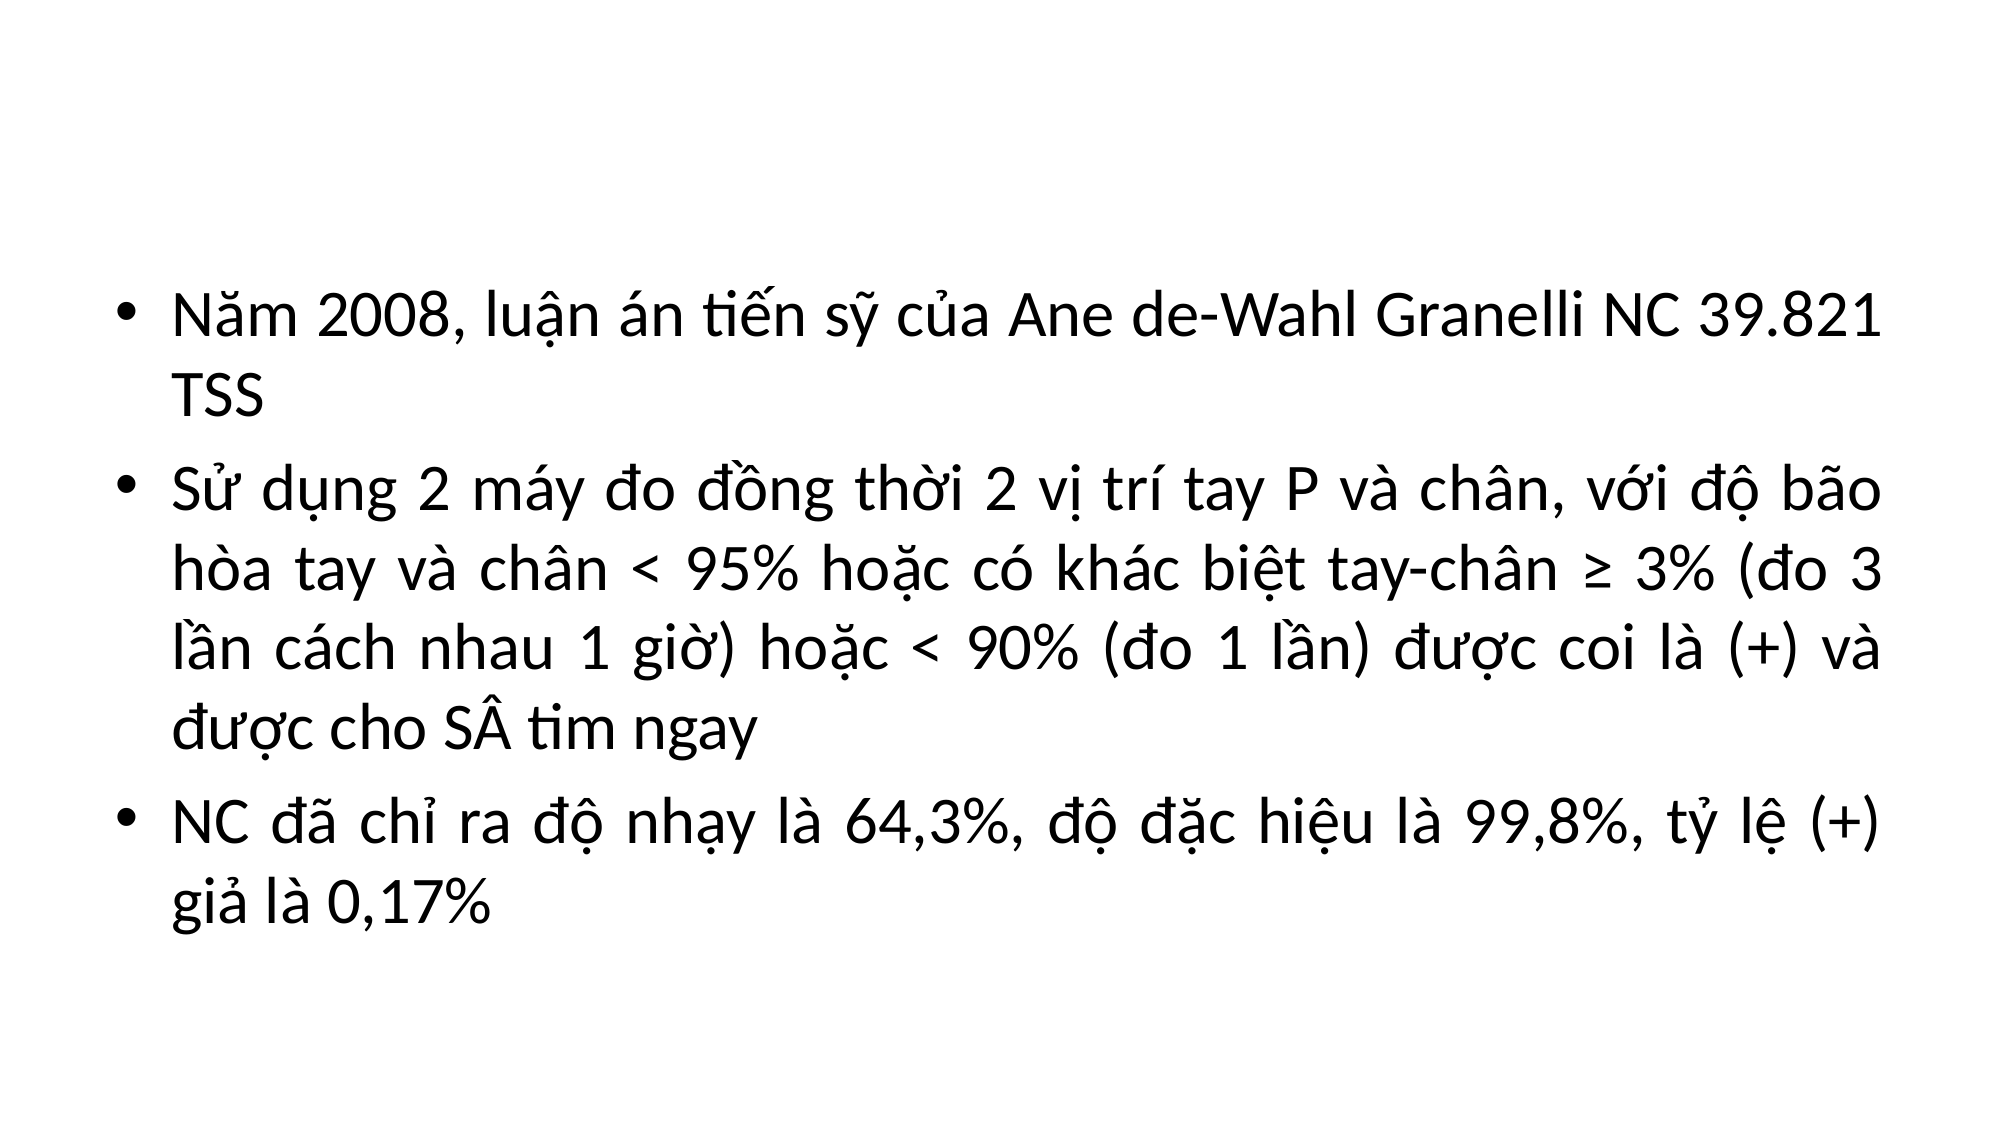

#
Năm 2008, luận án tiến sỹ của Ane de-Wahl Granelli NC 39.821 TSS
Sử dụng 2 máy đo đồng thời 2 vị trí tay P và chân, với độ bão hòa tay và chân < 95% hoặc có khác biệt tay-chân ≥ 3% (đo 3 lần cách nhau 1 giờ) hoặc < 90% (đo 1 lần) được coi là (+) và được cho SÂ tim ngay
NC đã chỉ ra độ nhạy là 64,3%, độ đặc hiệu là 99,8%, tỷ lệ (+) giả là 0,17%